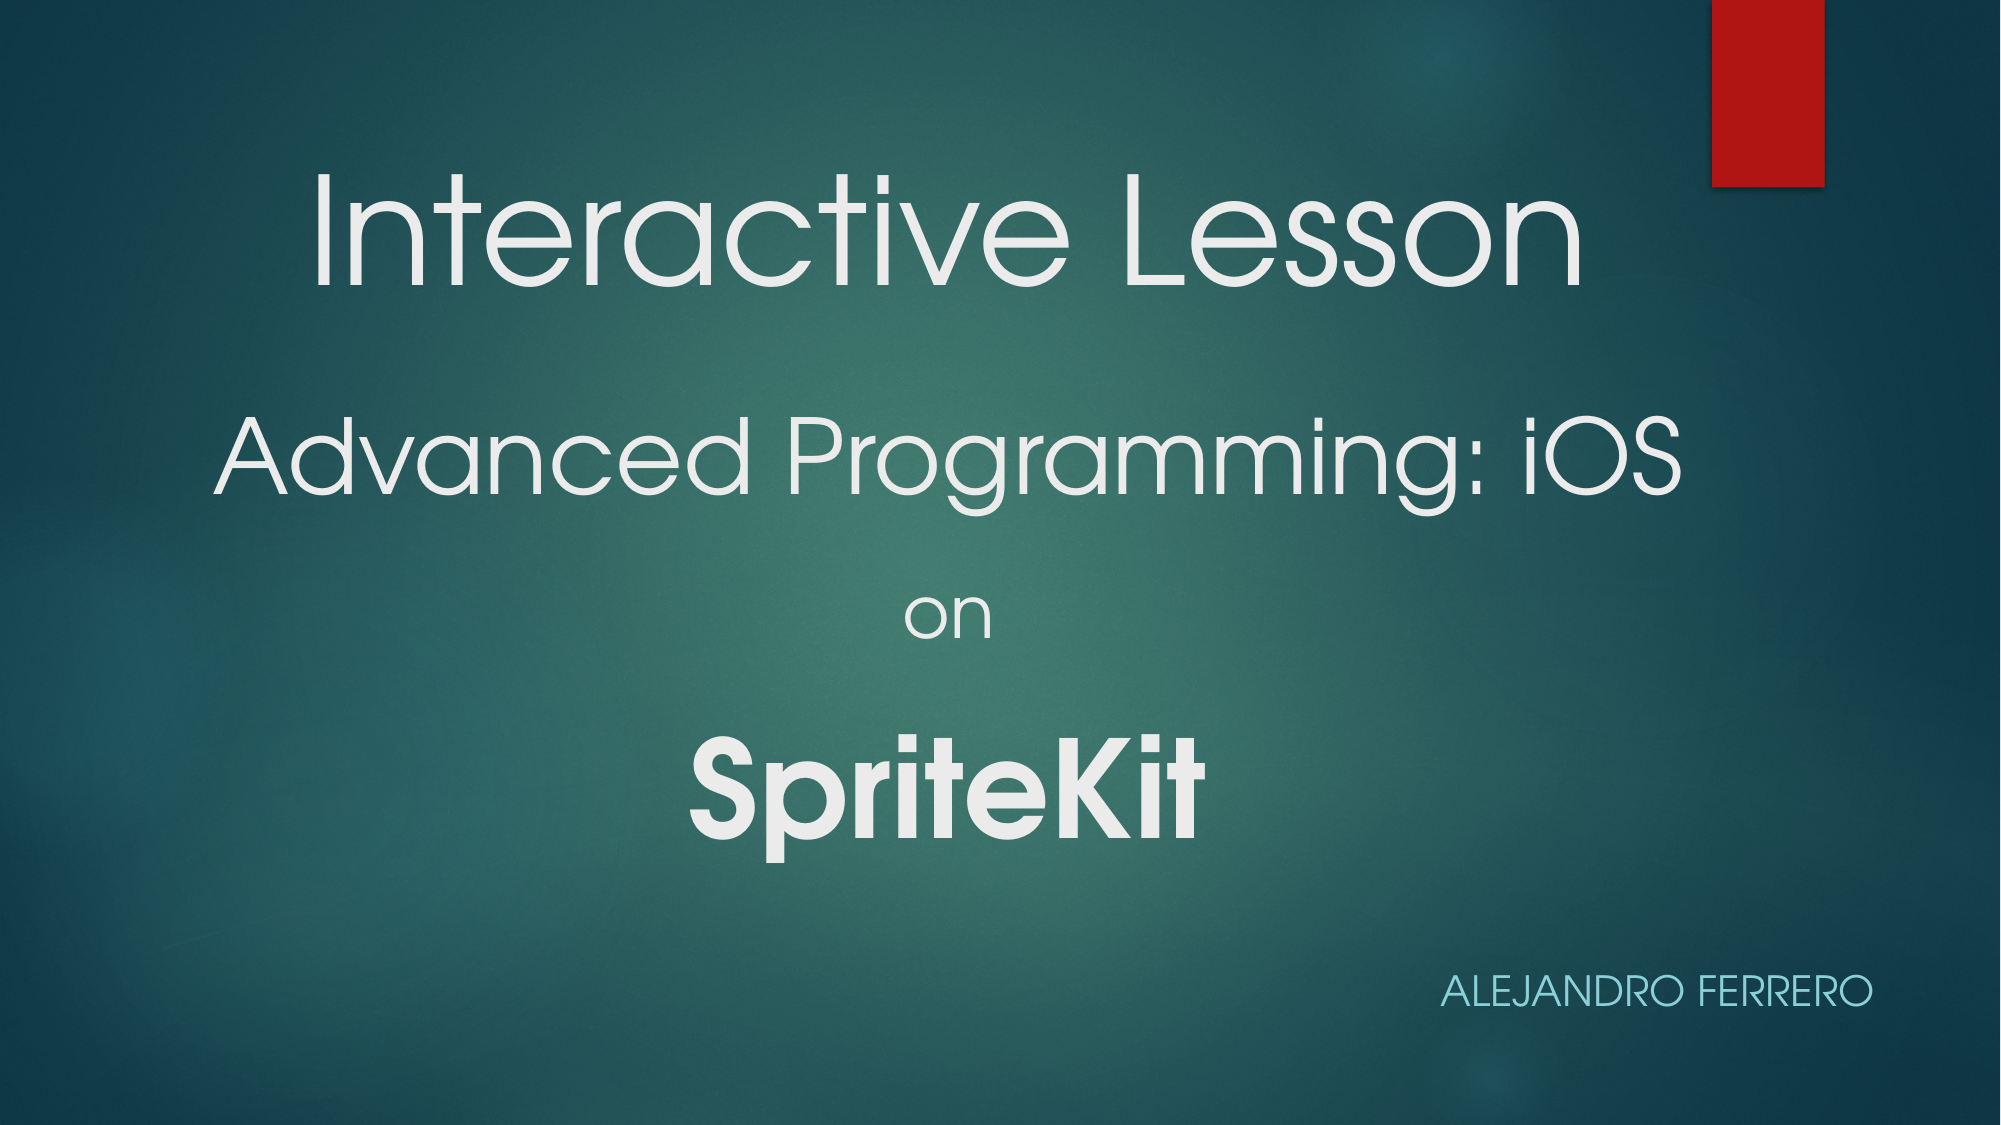

# Interactive Lesson Advanced Programming: iOS on SpriteKit
Alejandro Ferrero